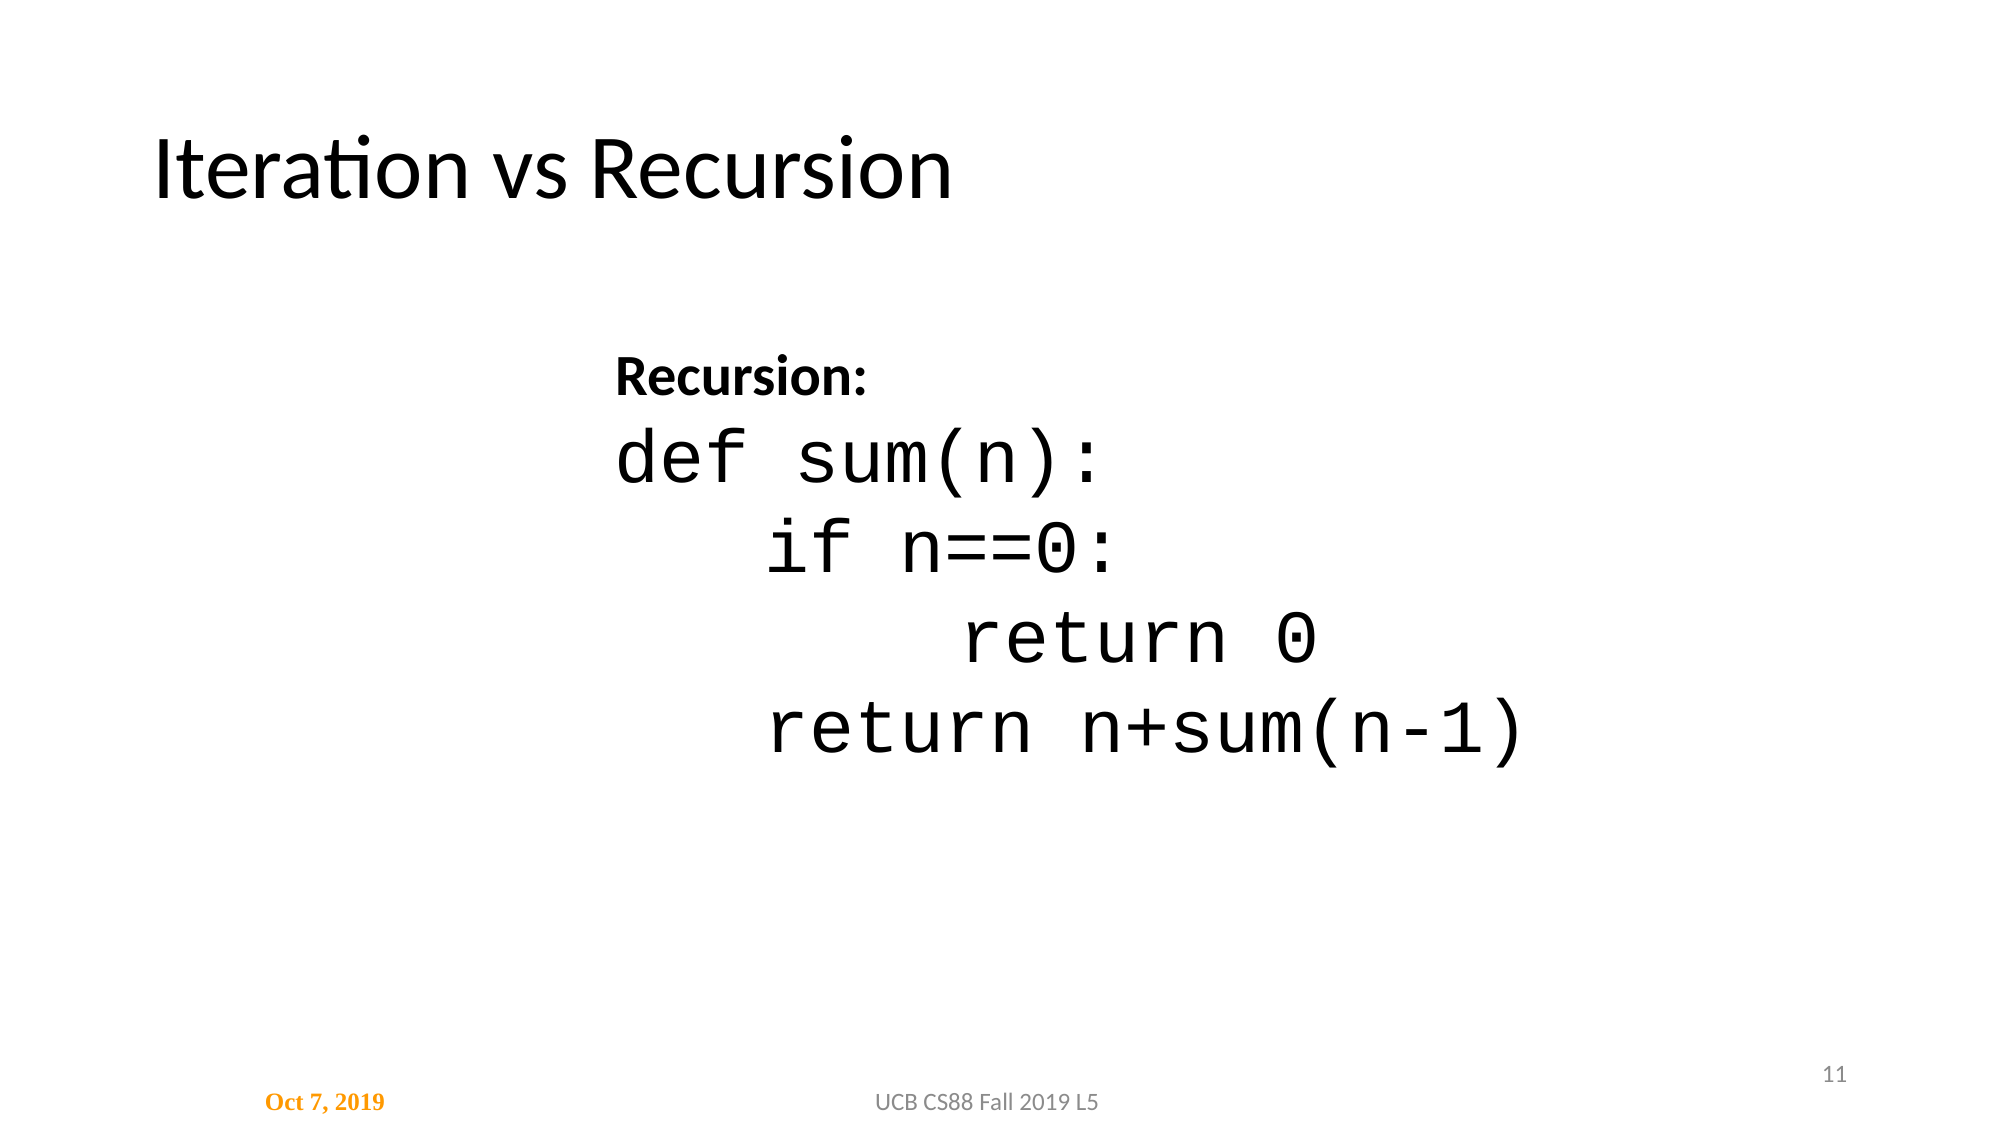

# Iteration vs Recursion
Recursion:
def sum(n):
	if n==0:
		 return 0
	return n+sum(n-1)

11
Oct 7, 2019
UCB CS88 Fall 2019 L5